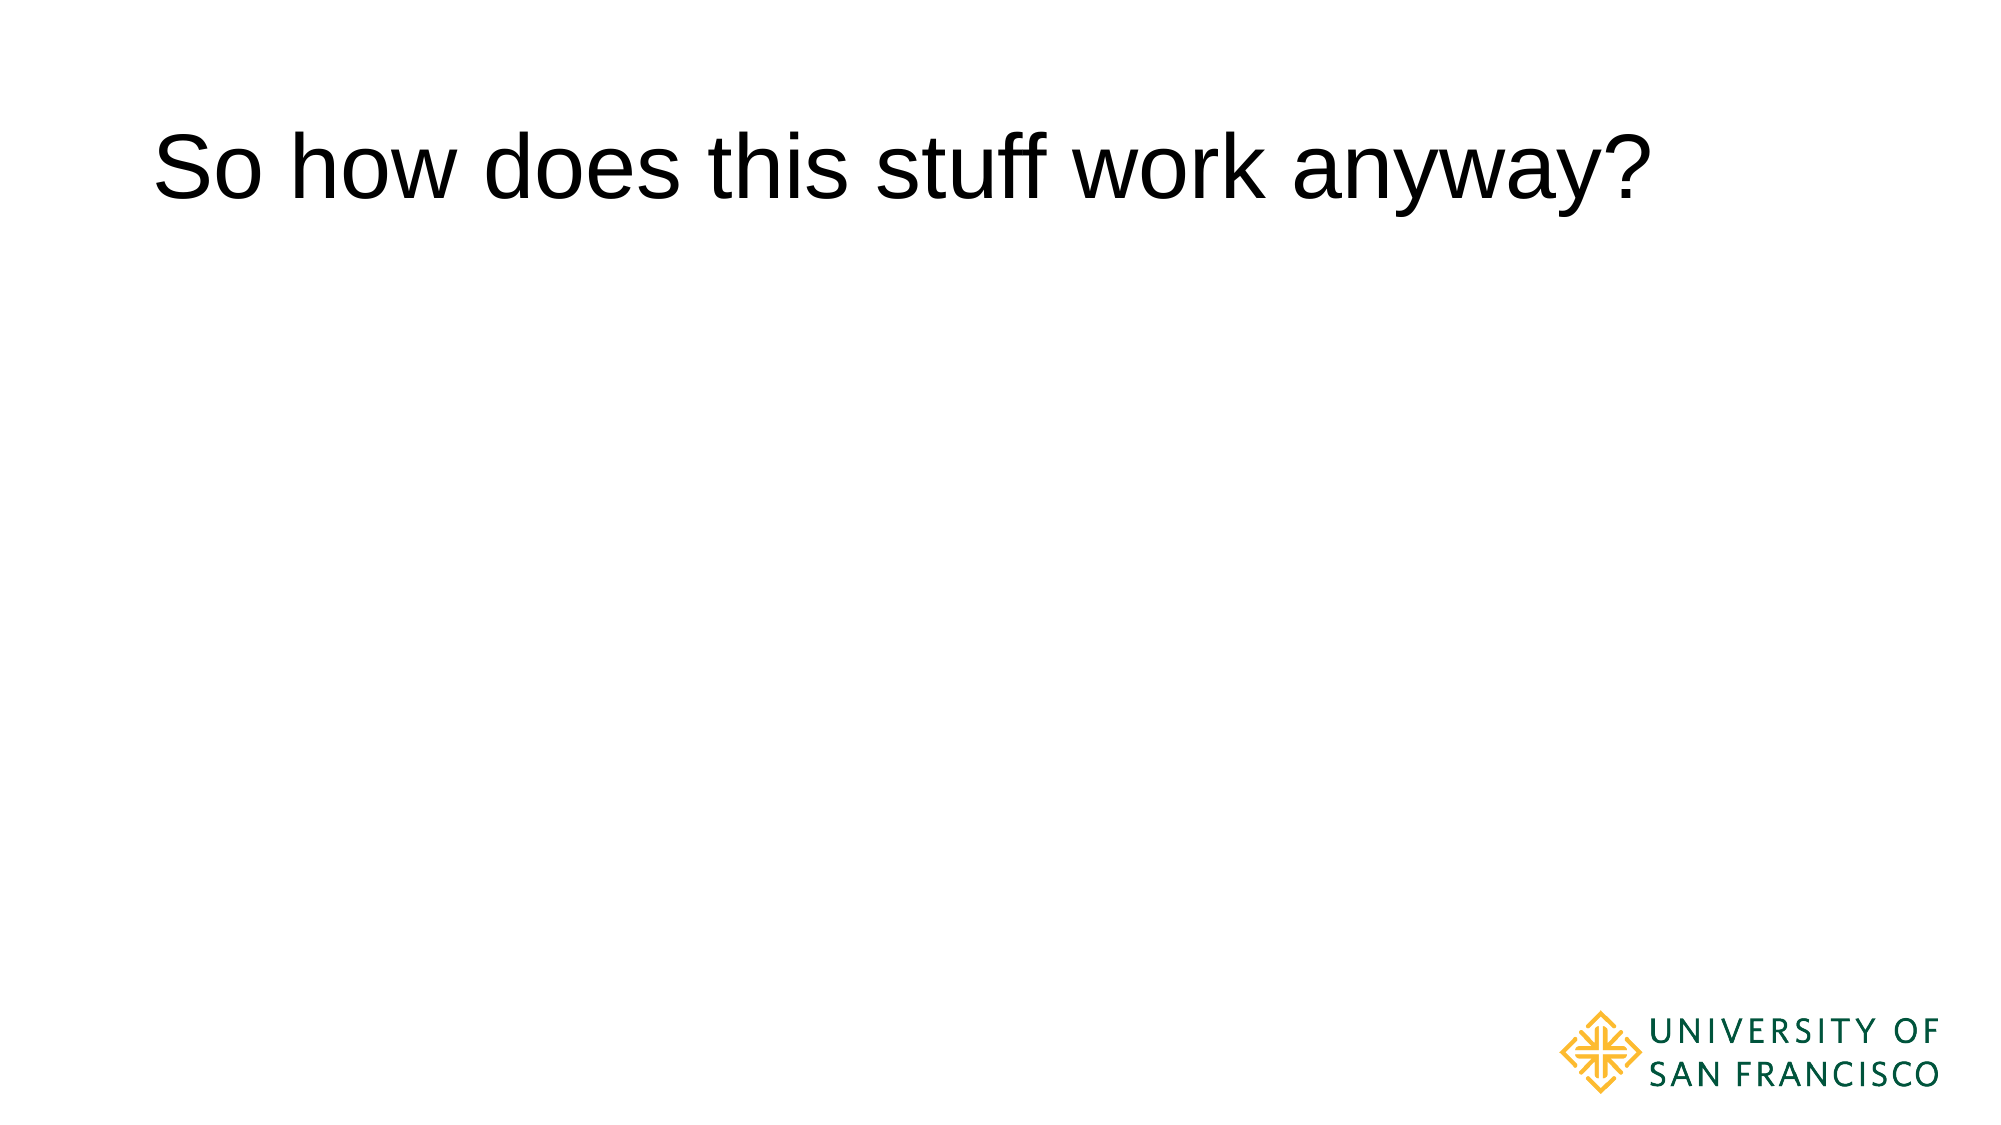

# So how does this stuff work anyway?